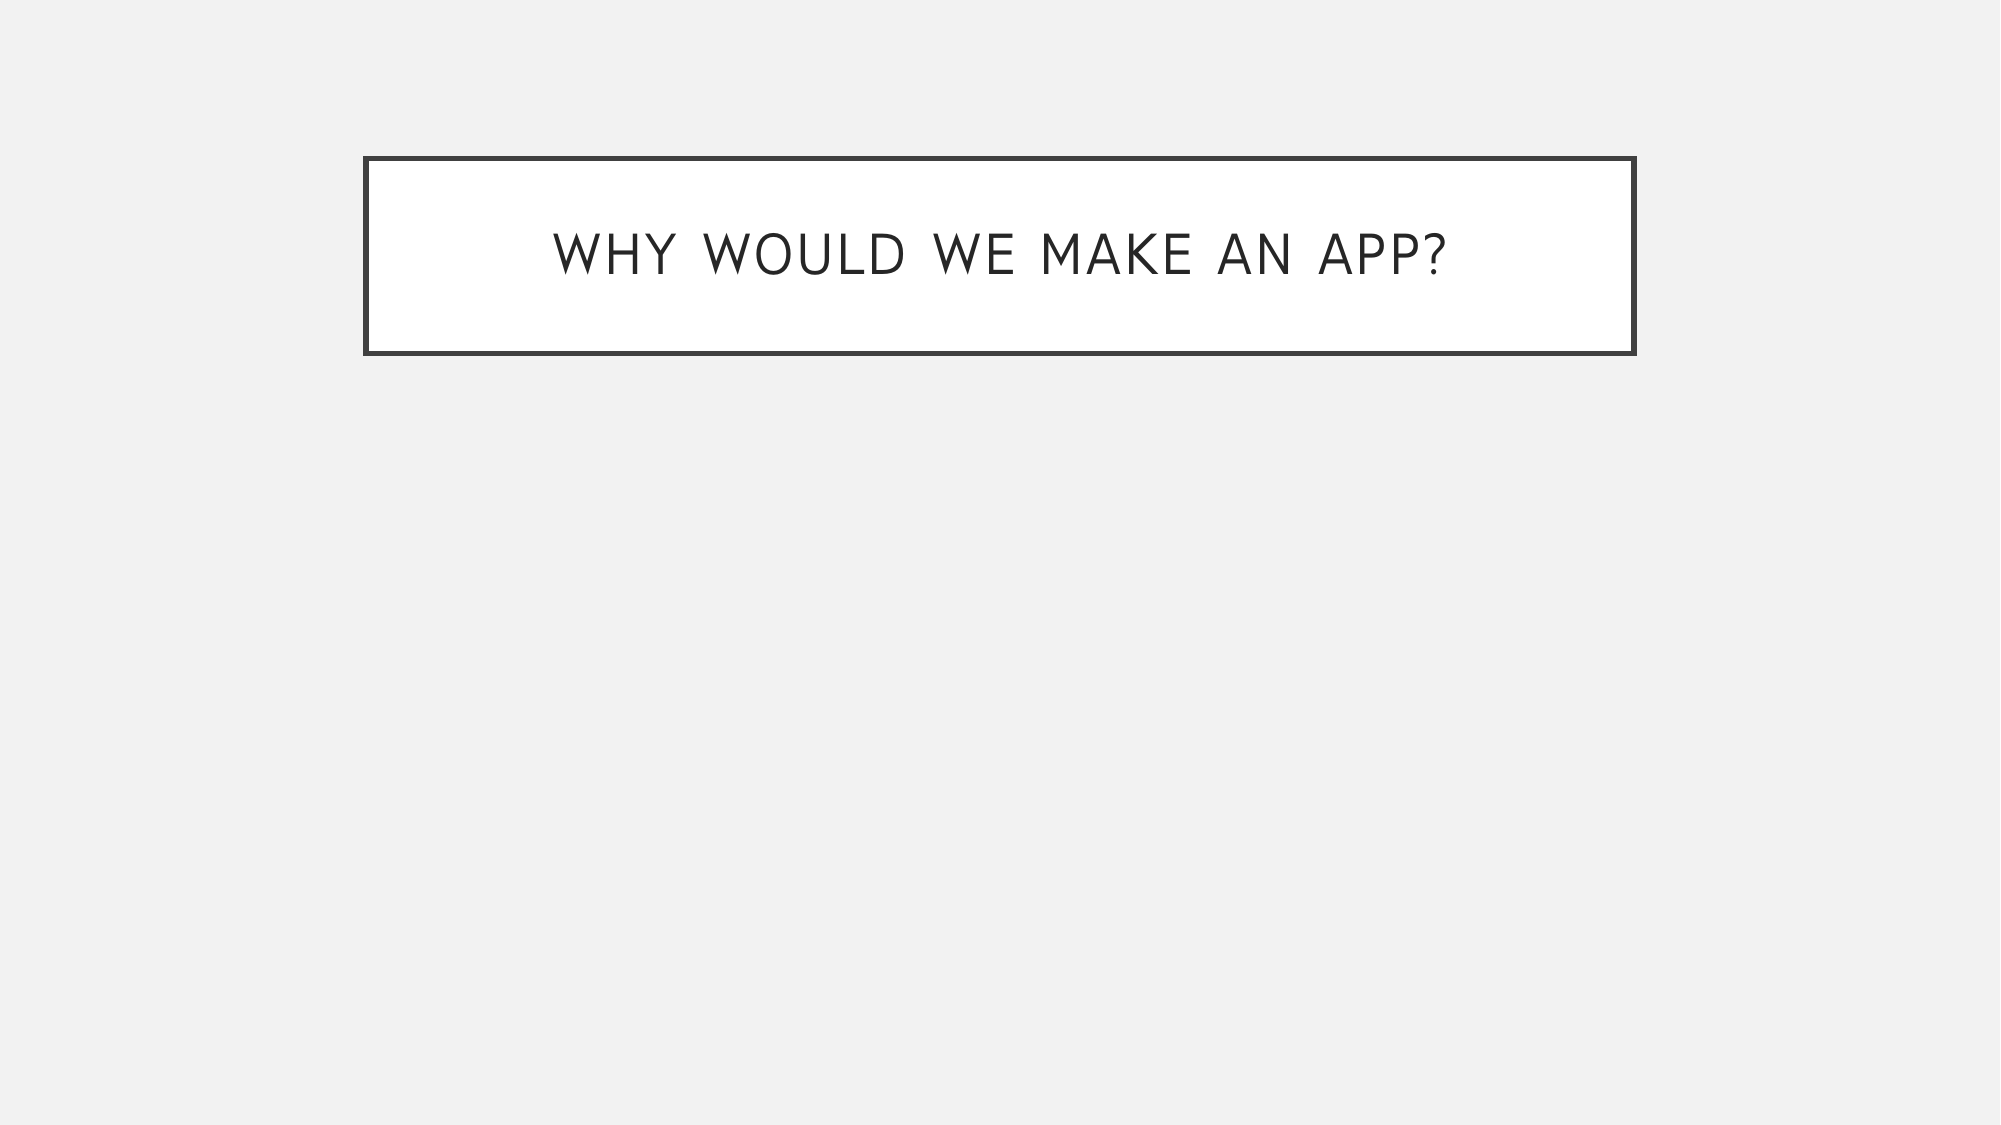

# Why would we make an app?